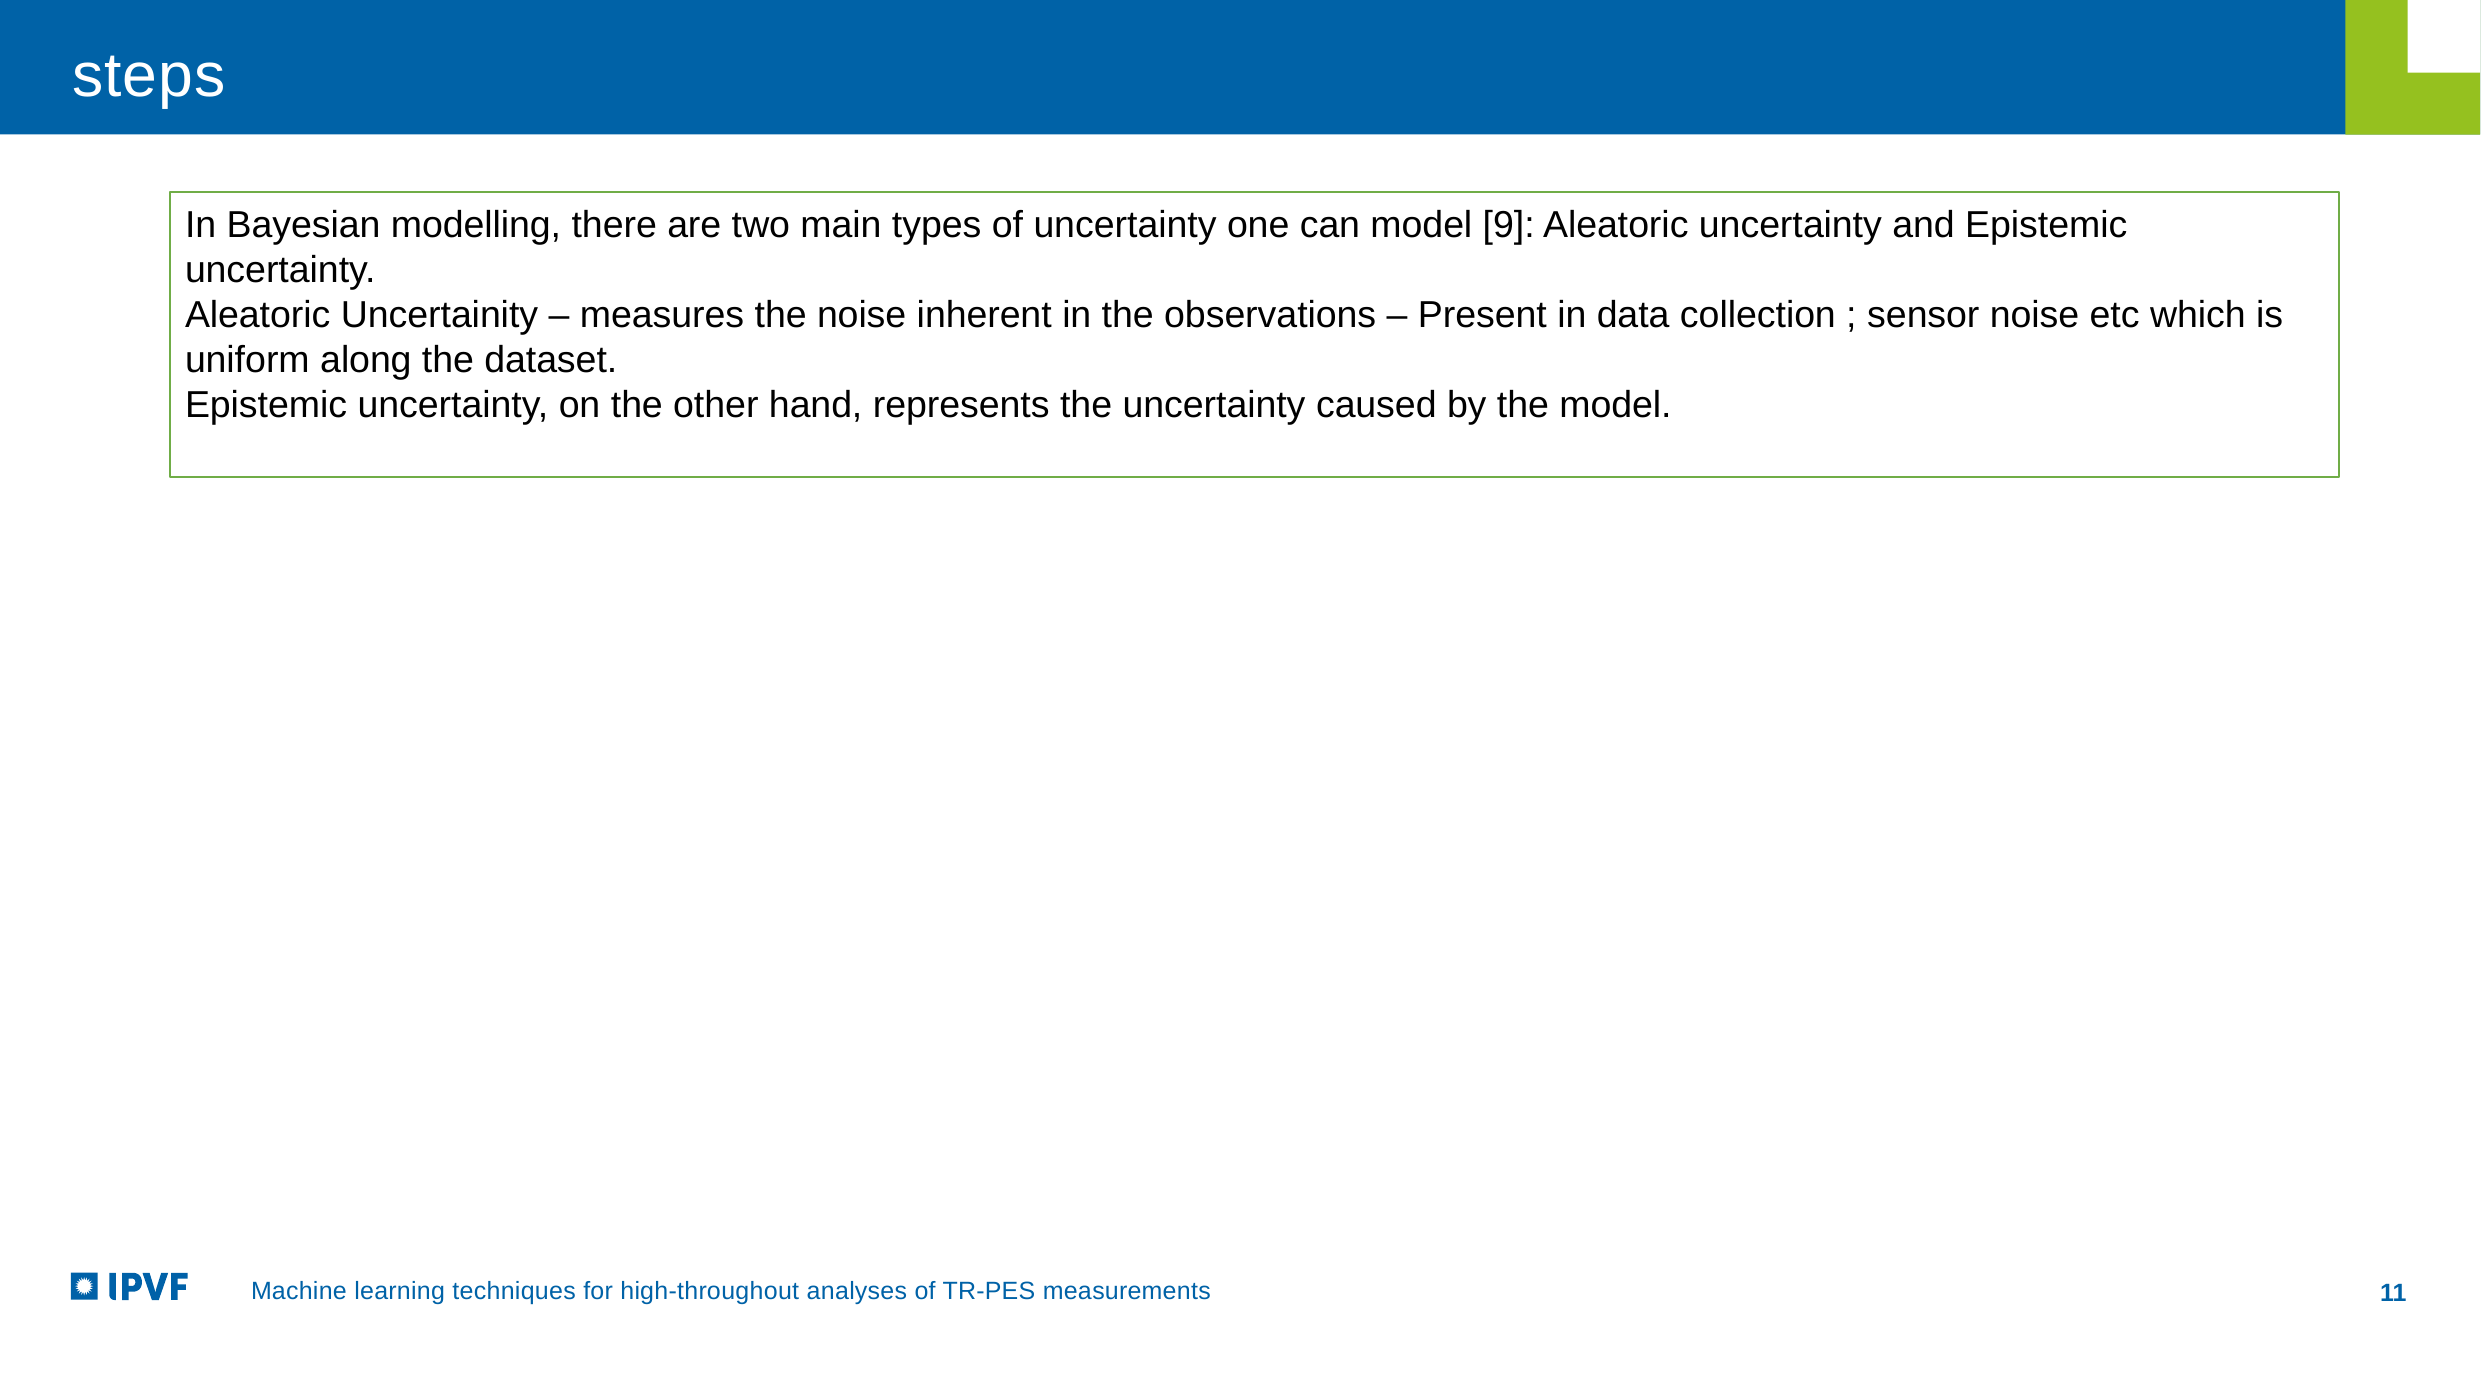

steps
In Bayesian modelling, there are two main types of uncertainty one can model [9]: Aleatoric uncertainty and Epistemic uncertainty.
Aleatoric Uncertainity – measures the noise inherent in the observations – Present in data collection ; sensor noise etc which is uniform along the dataset.
Epistemic uncertainty, on the other hand, represents the uncertainty caused by the model.

11